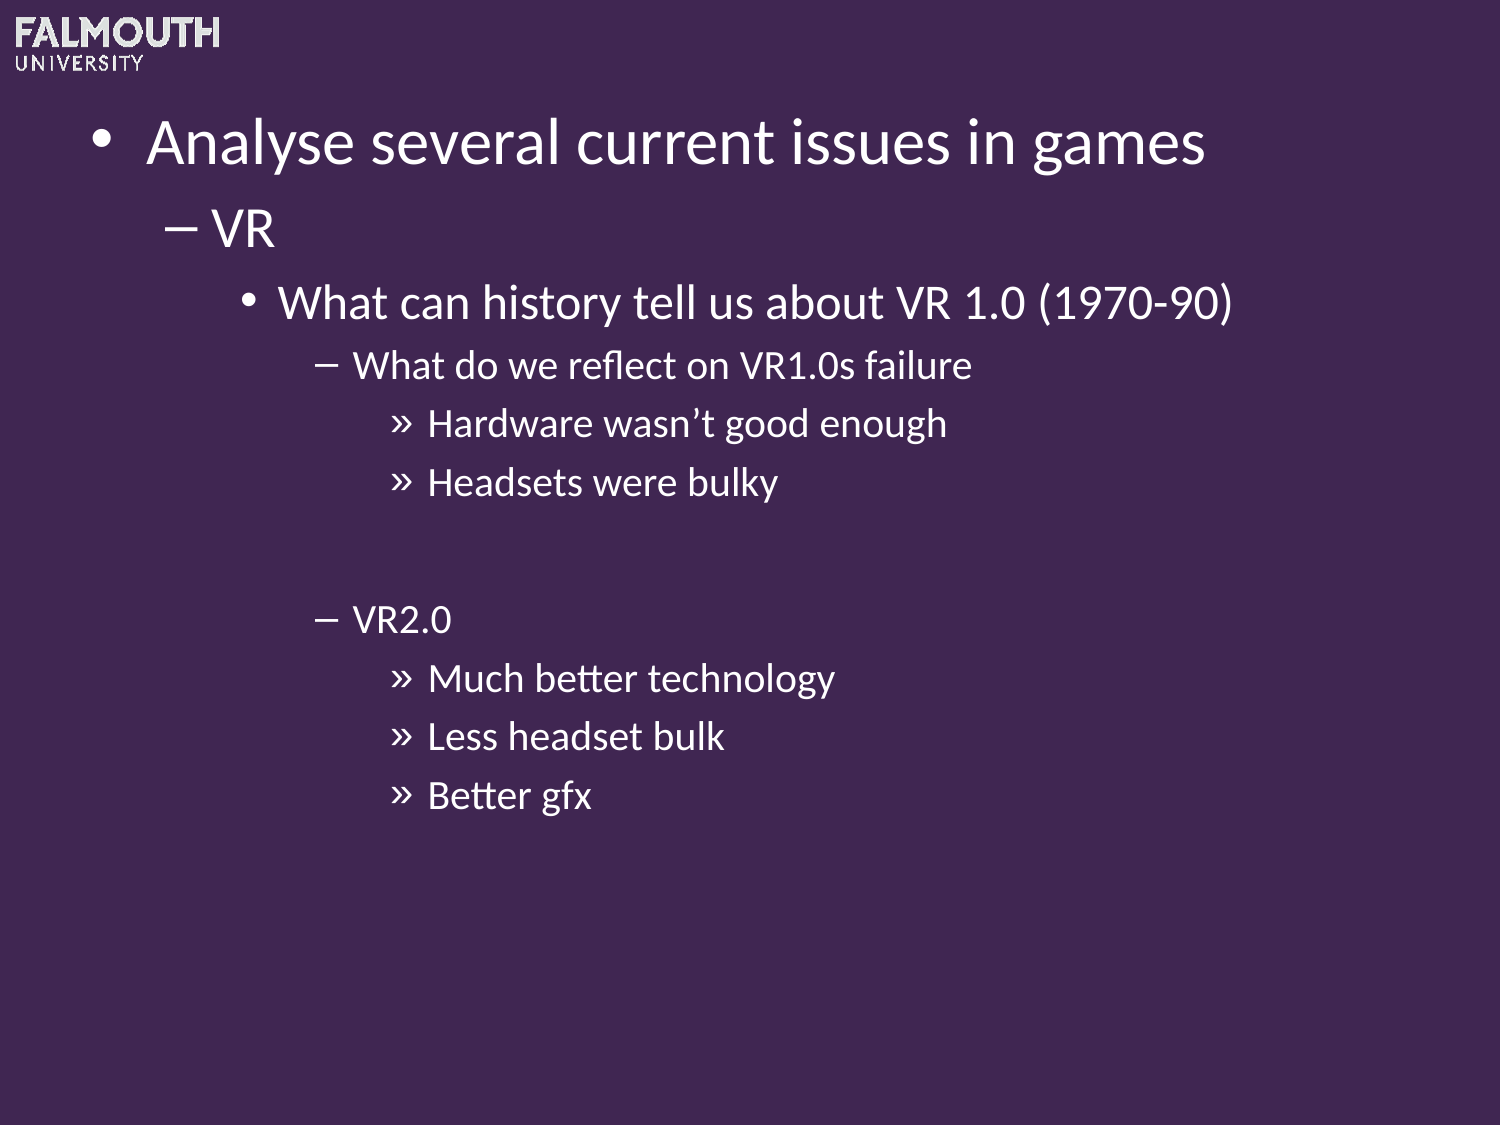

Analyse several current issues in games
VR
What can history tell us about VR 1.0 (1970-90)
What do we reflect on VR1.0s failure
Hardware wasn’t good enough
Headsets were bulky

VR2.0
Much better technology
Less headset bulk
Better gfx